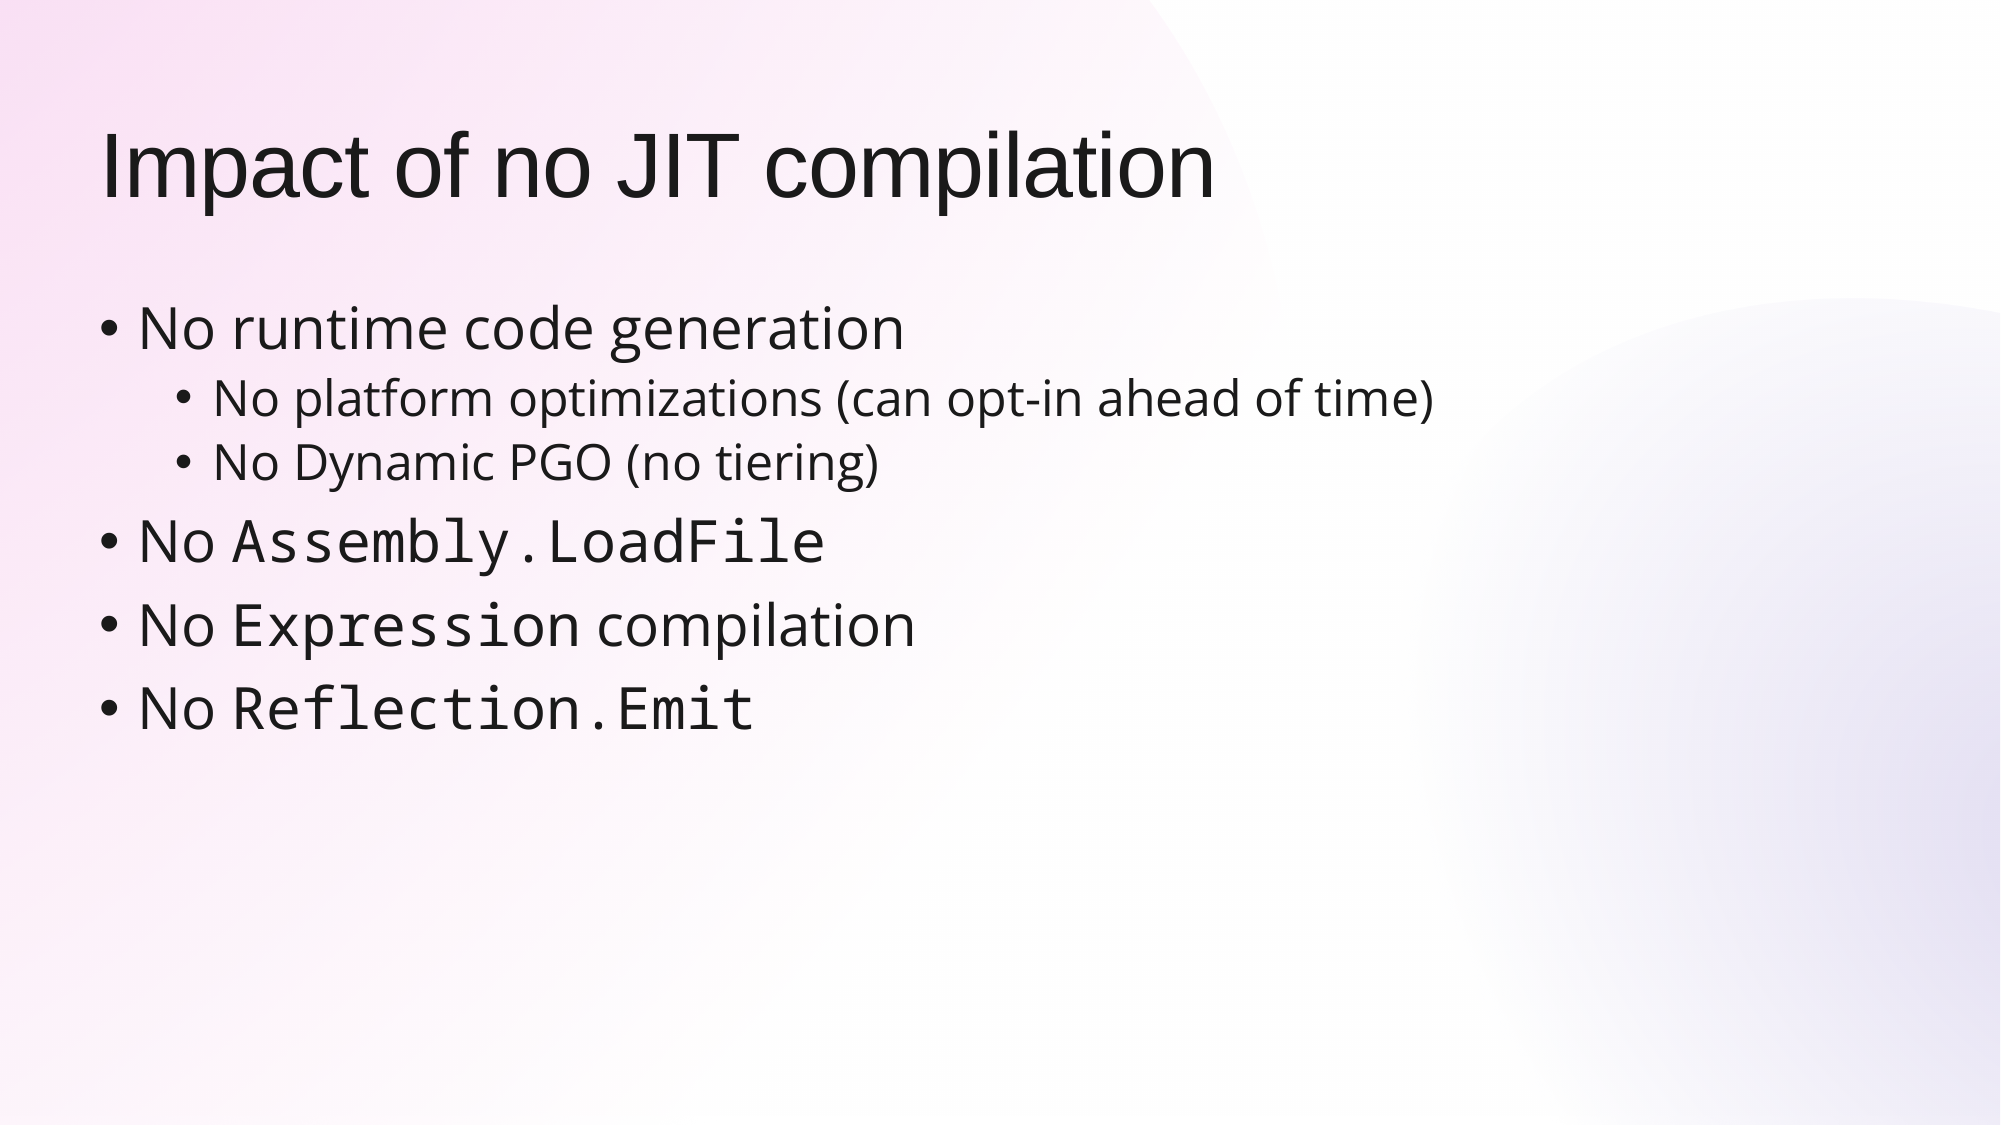

# Impact of no JIT compilation
No runtime code generation
No platform optimizations (can opt-in ahead of time)
No Dynamic PGO (no tiering)
No Assembly.LoadFile
No Expression compilation
No Reflection.Emit